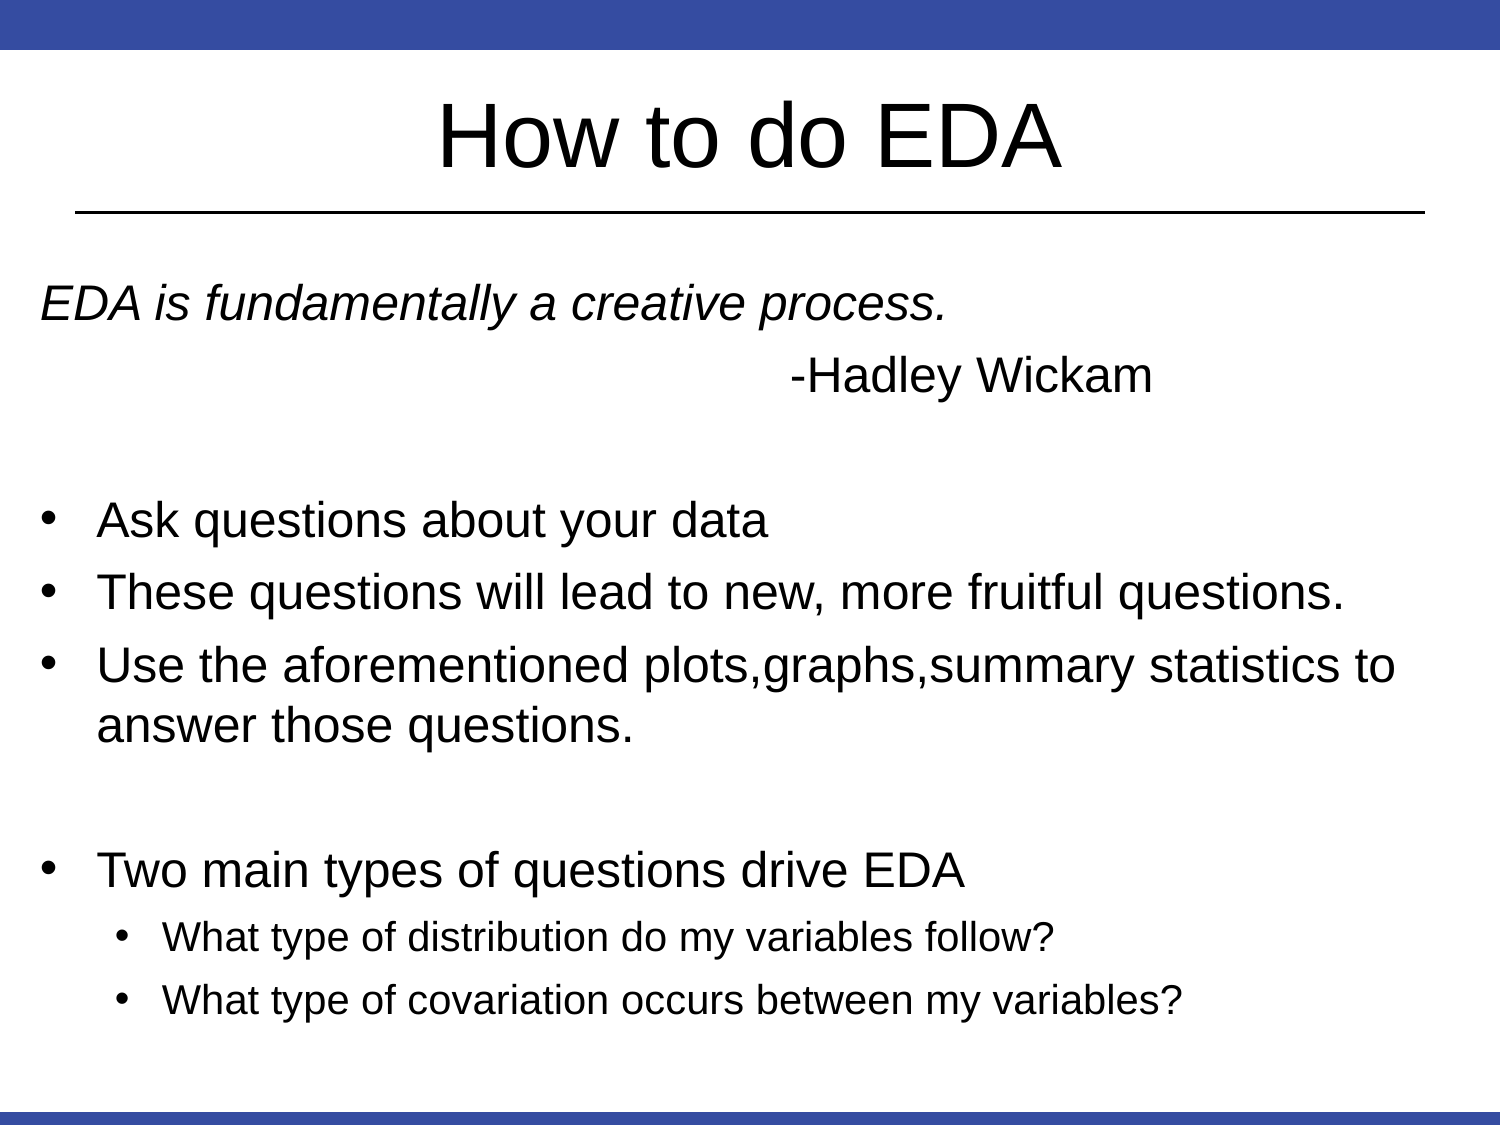

# How to do EDA
EDA is fundamentally a creative process.
					-Hadley Wickam

Ask questions about your data
These questions will lead to new, more fruitful questions.
Use the aforementioned plots,graphs,summary statistics to answer those questions.

Two main types of questions drive EDA
What type of distribution do my variables follow?
What type of covariation occurs between my variables?